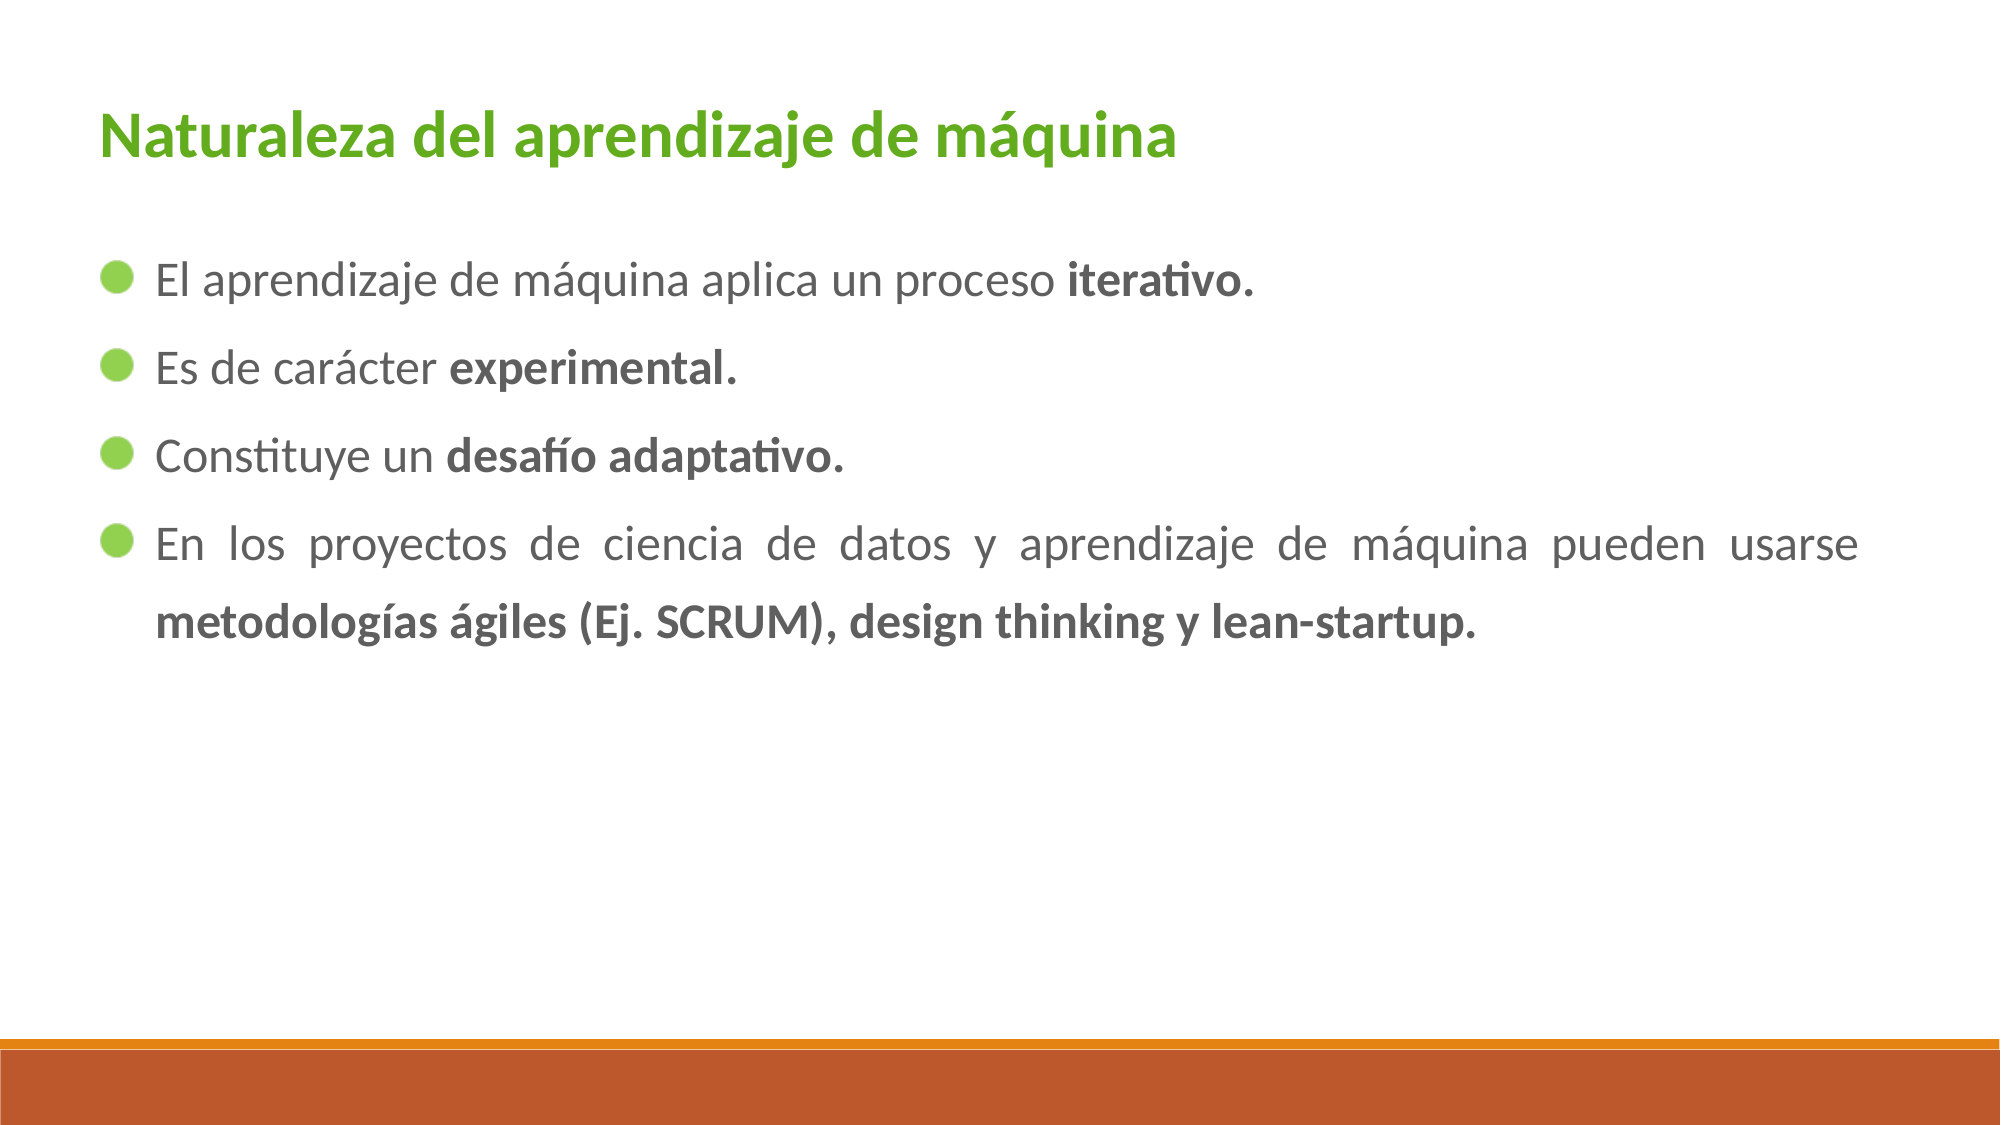

Naturaleza del aprendizaje de máquina
El aprendizaje de máquina aplica un proceso iterativo.
Es de carácter experimental.
Constituye un desafío adaptativo.
En los proyectos de ciencia de datos y aprendizaje de máquina pueden usarse metodologías ágiles (Ej. SCRUM), design thinking y lean-startup.